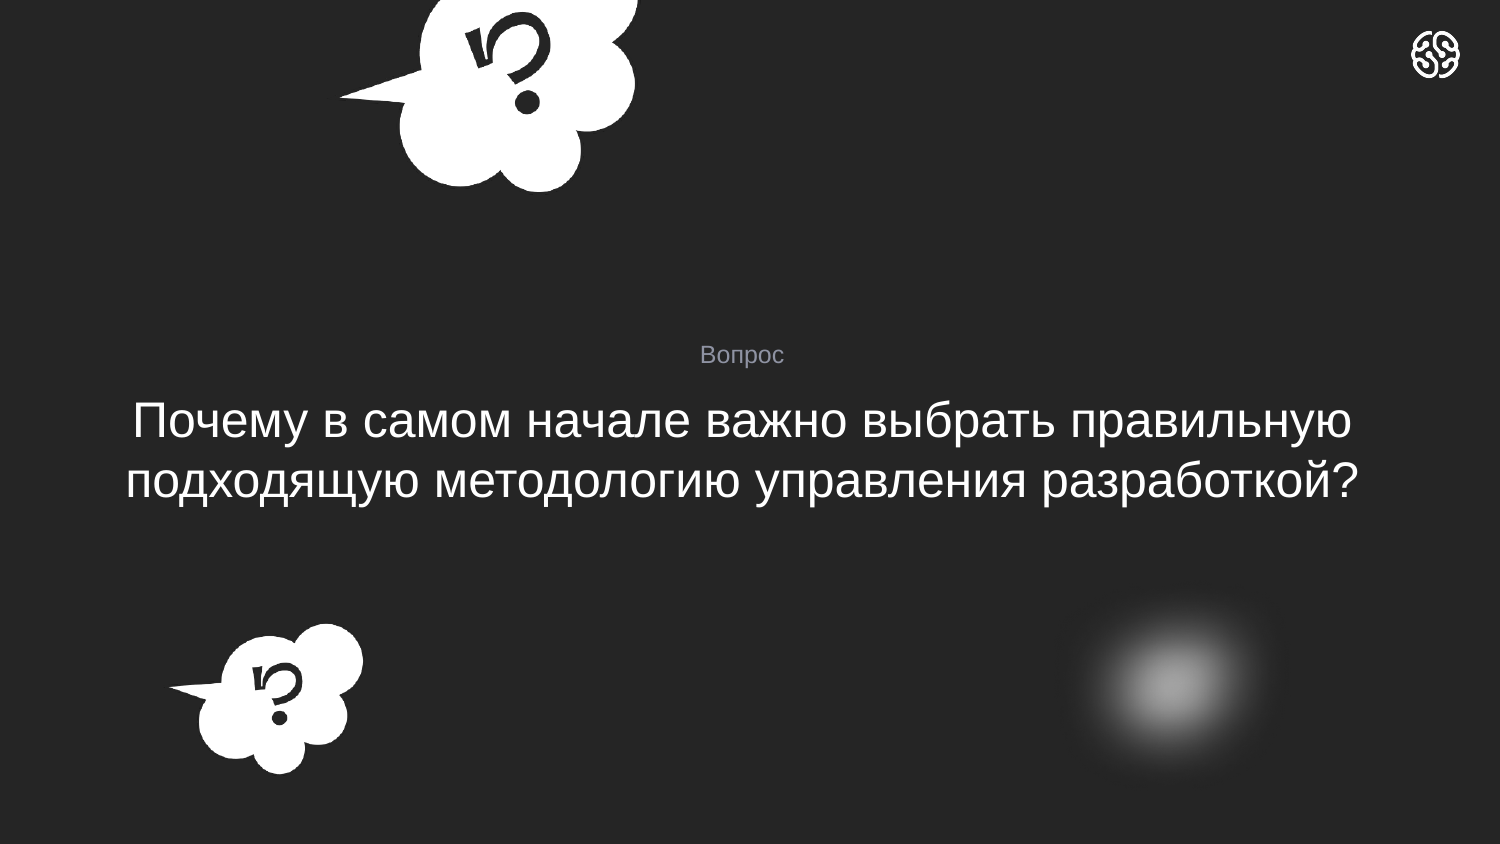

Вопрос
# Почему в самом начале важно выбрать правильную подходящую методологию управления разработкой?